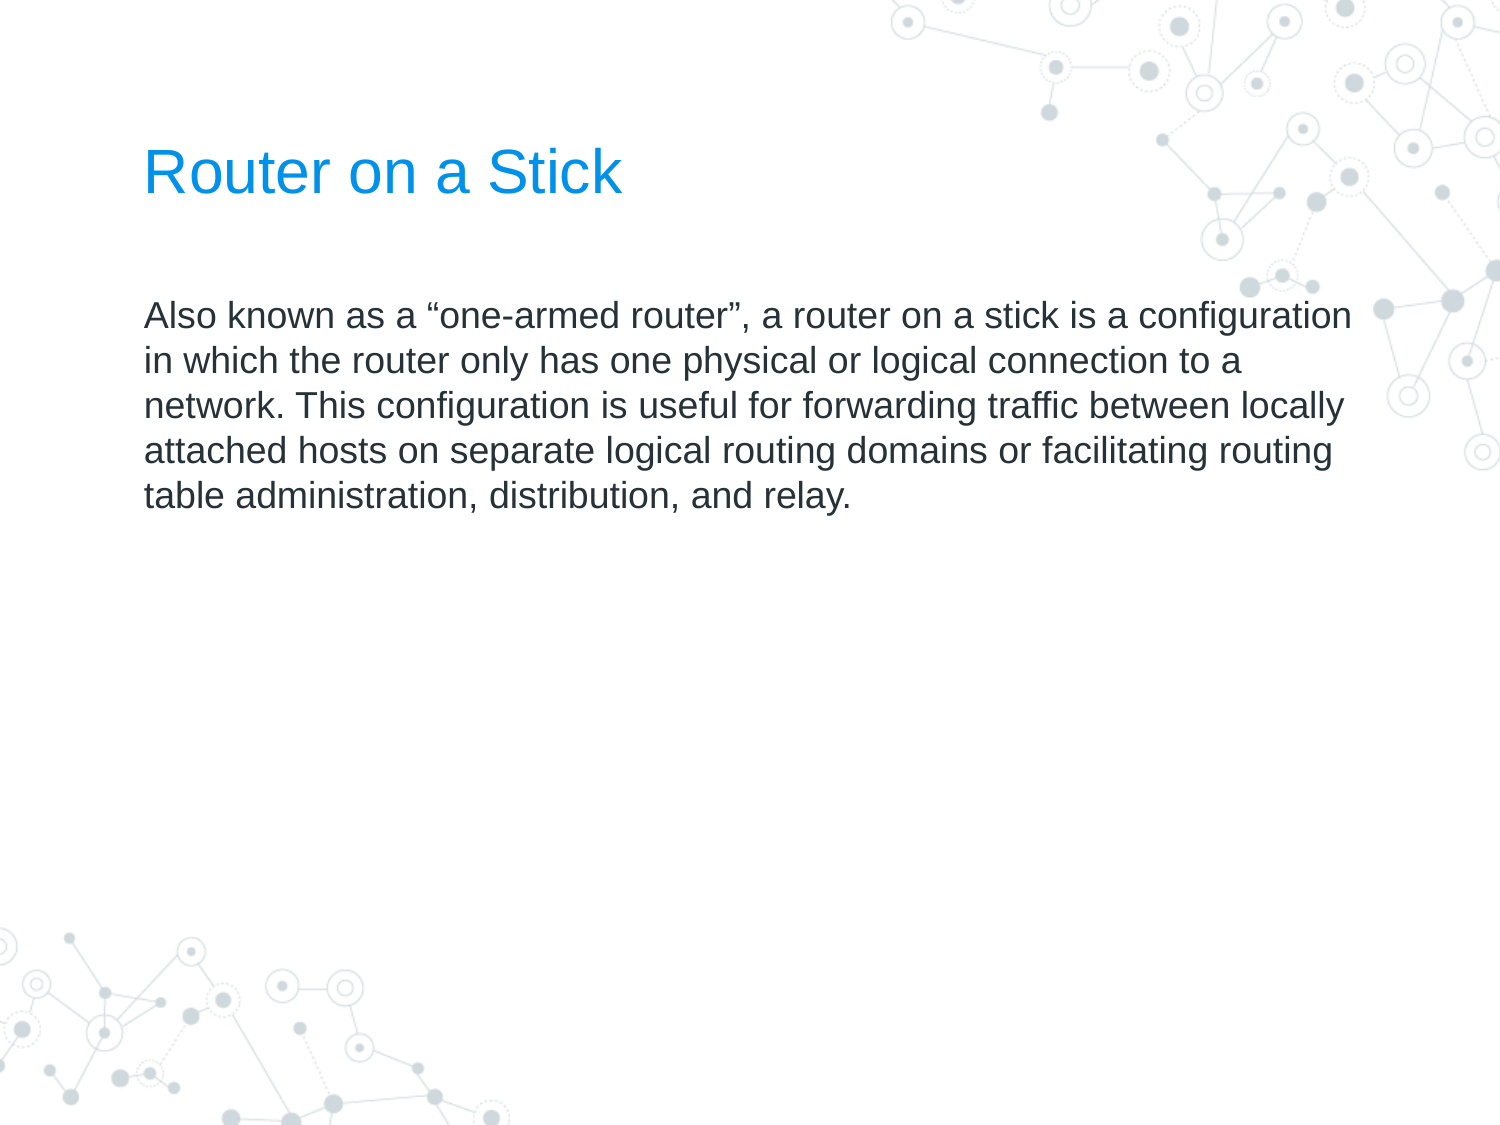

# Router on a Stick
Also known as a “one-armed router”, a router on a stick is a configuration in which the router only has one physical or logical connection to a network. This configuration is useful for forwarding traffic between locally attached hosts on separate logical routing domains or facilitating routing table administration, distribution, and relay.